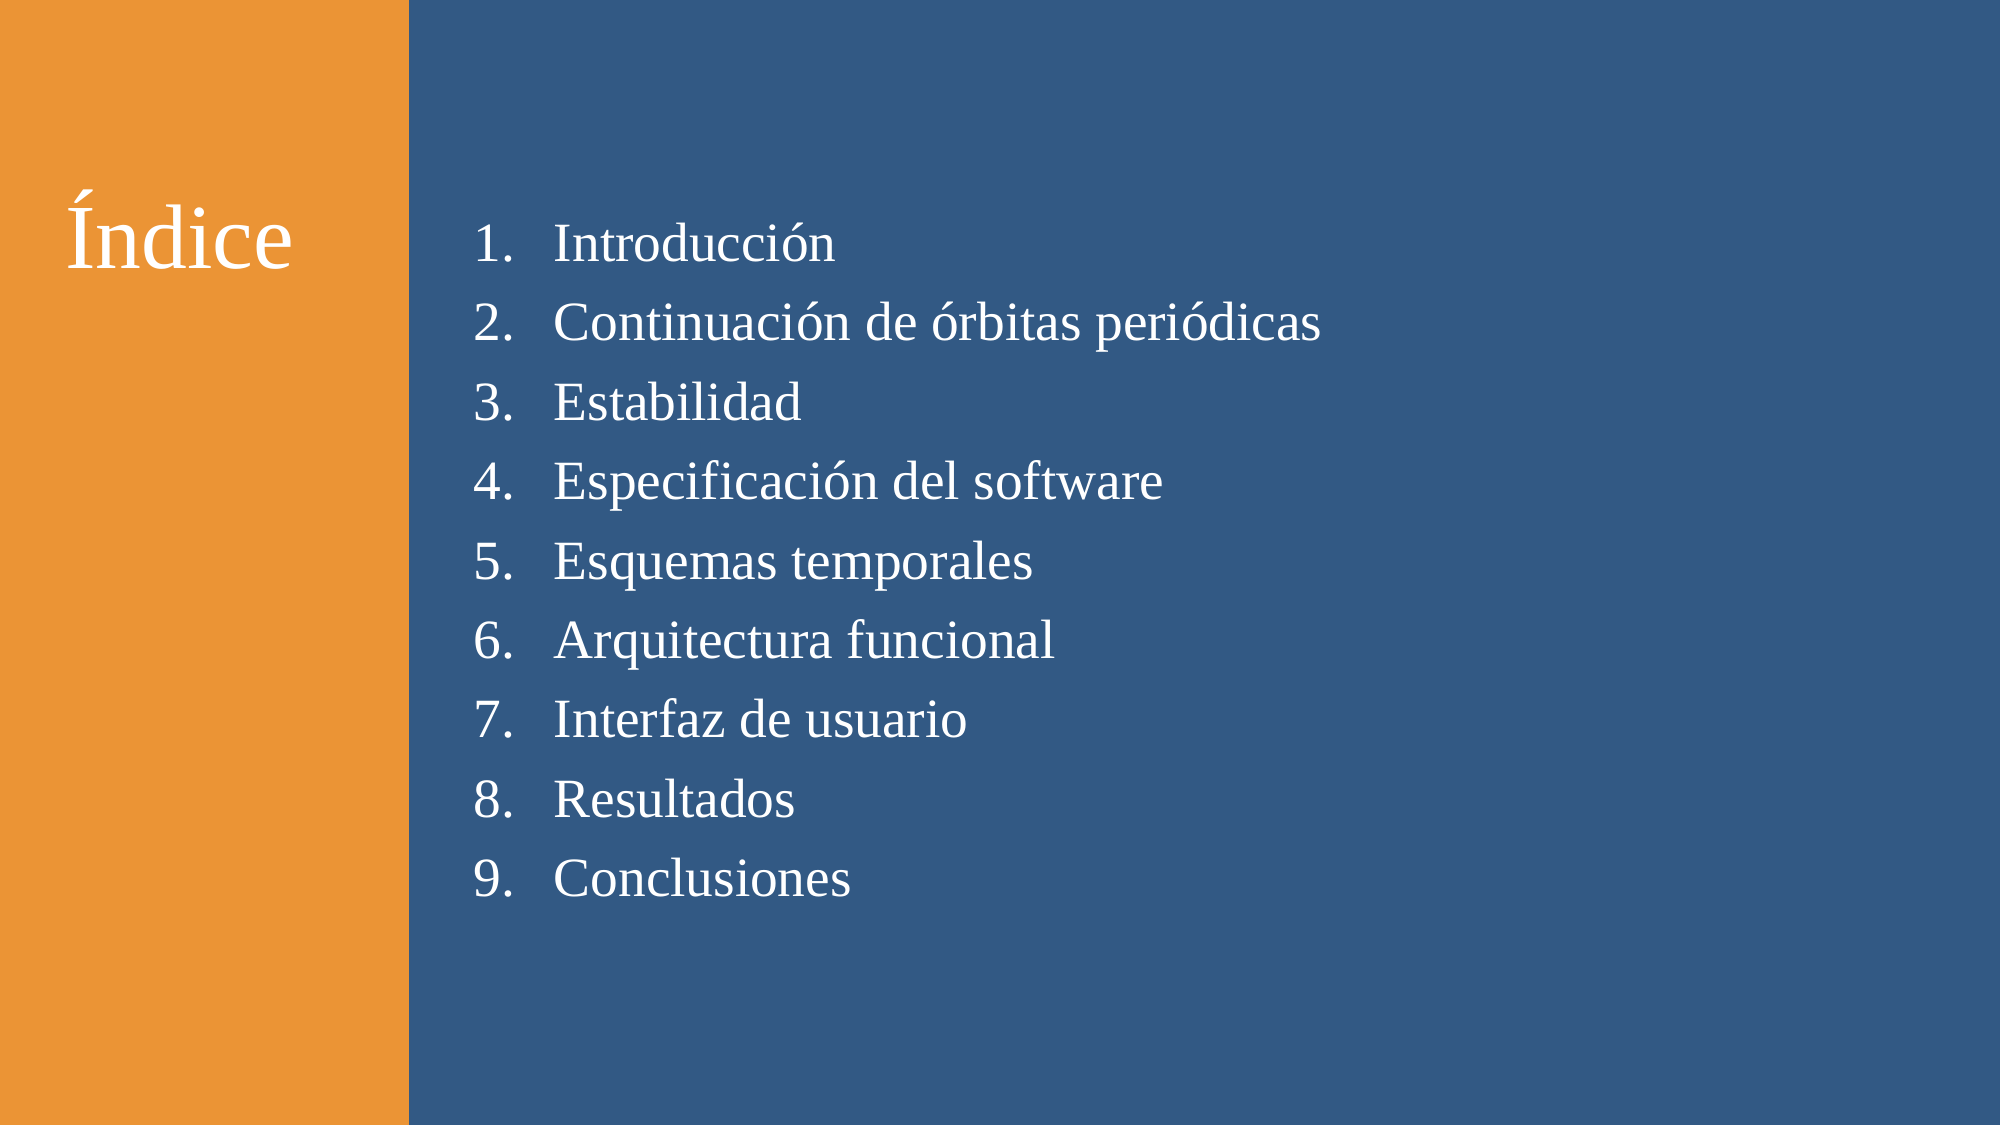

# Índice
Introducción
Continuación de órbitas periódicas
Estabilidad
Especificación del software
Esquemas temporales
Arquitectura funcional
Interfaz de usuario
Resultados
Conclusiones
2